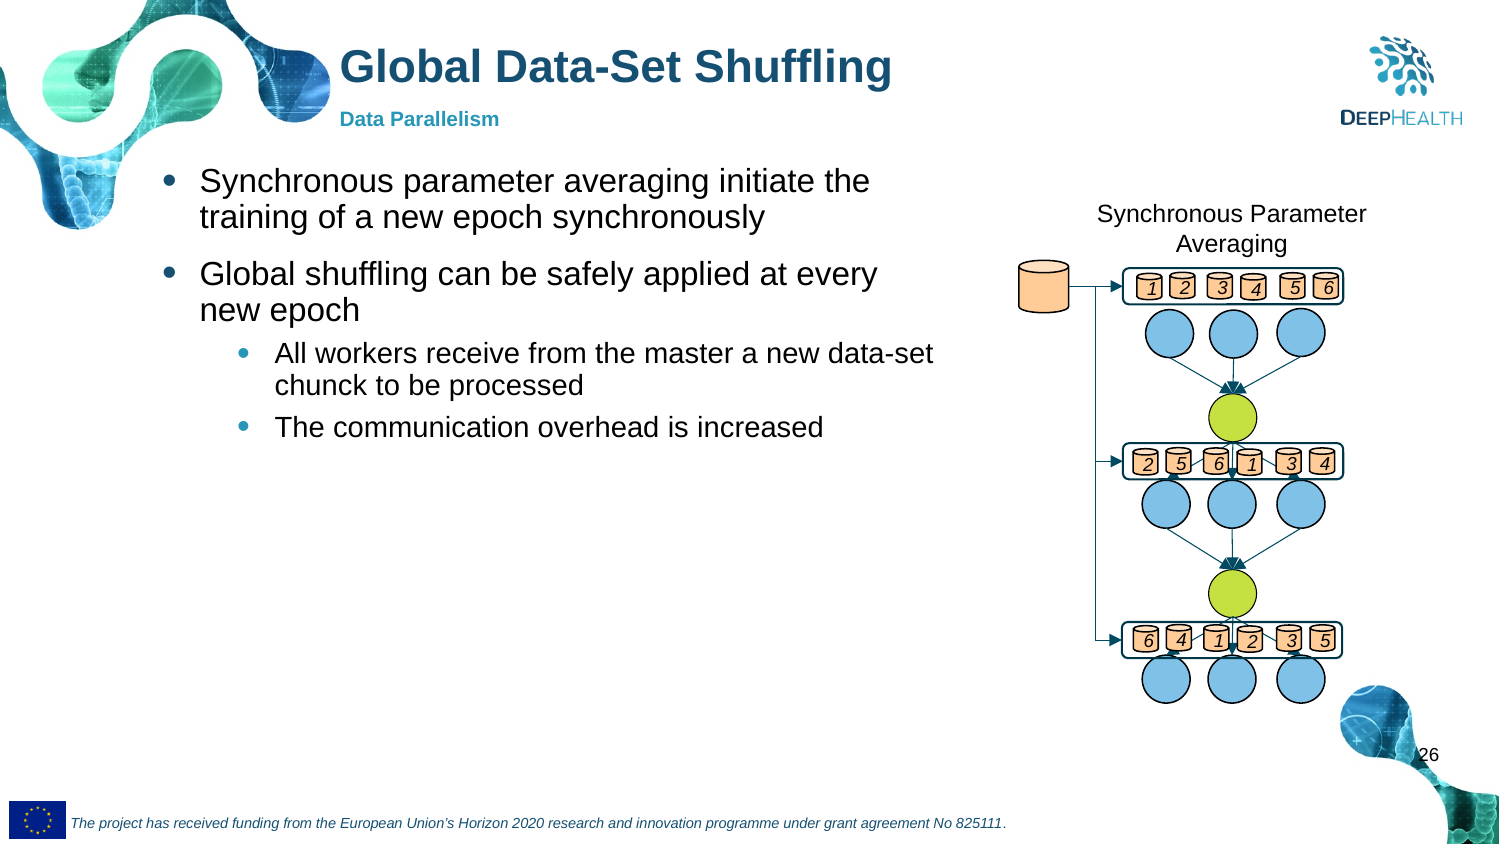

Global Data-Set Shuffling

Data Parallelism
Synchronous parameter averaging initiate the training of a new epoch synchronously
Global shuffling can be safely applied at every new epoch
All workers receive from the master a new data-set chunck to be processed
The communication overhead is increased
Synchronous Parameter Averaging

2
3
6
5
1
4

5
6
4
3
2
1

4
1
5
3
6
2